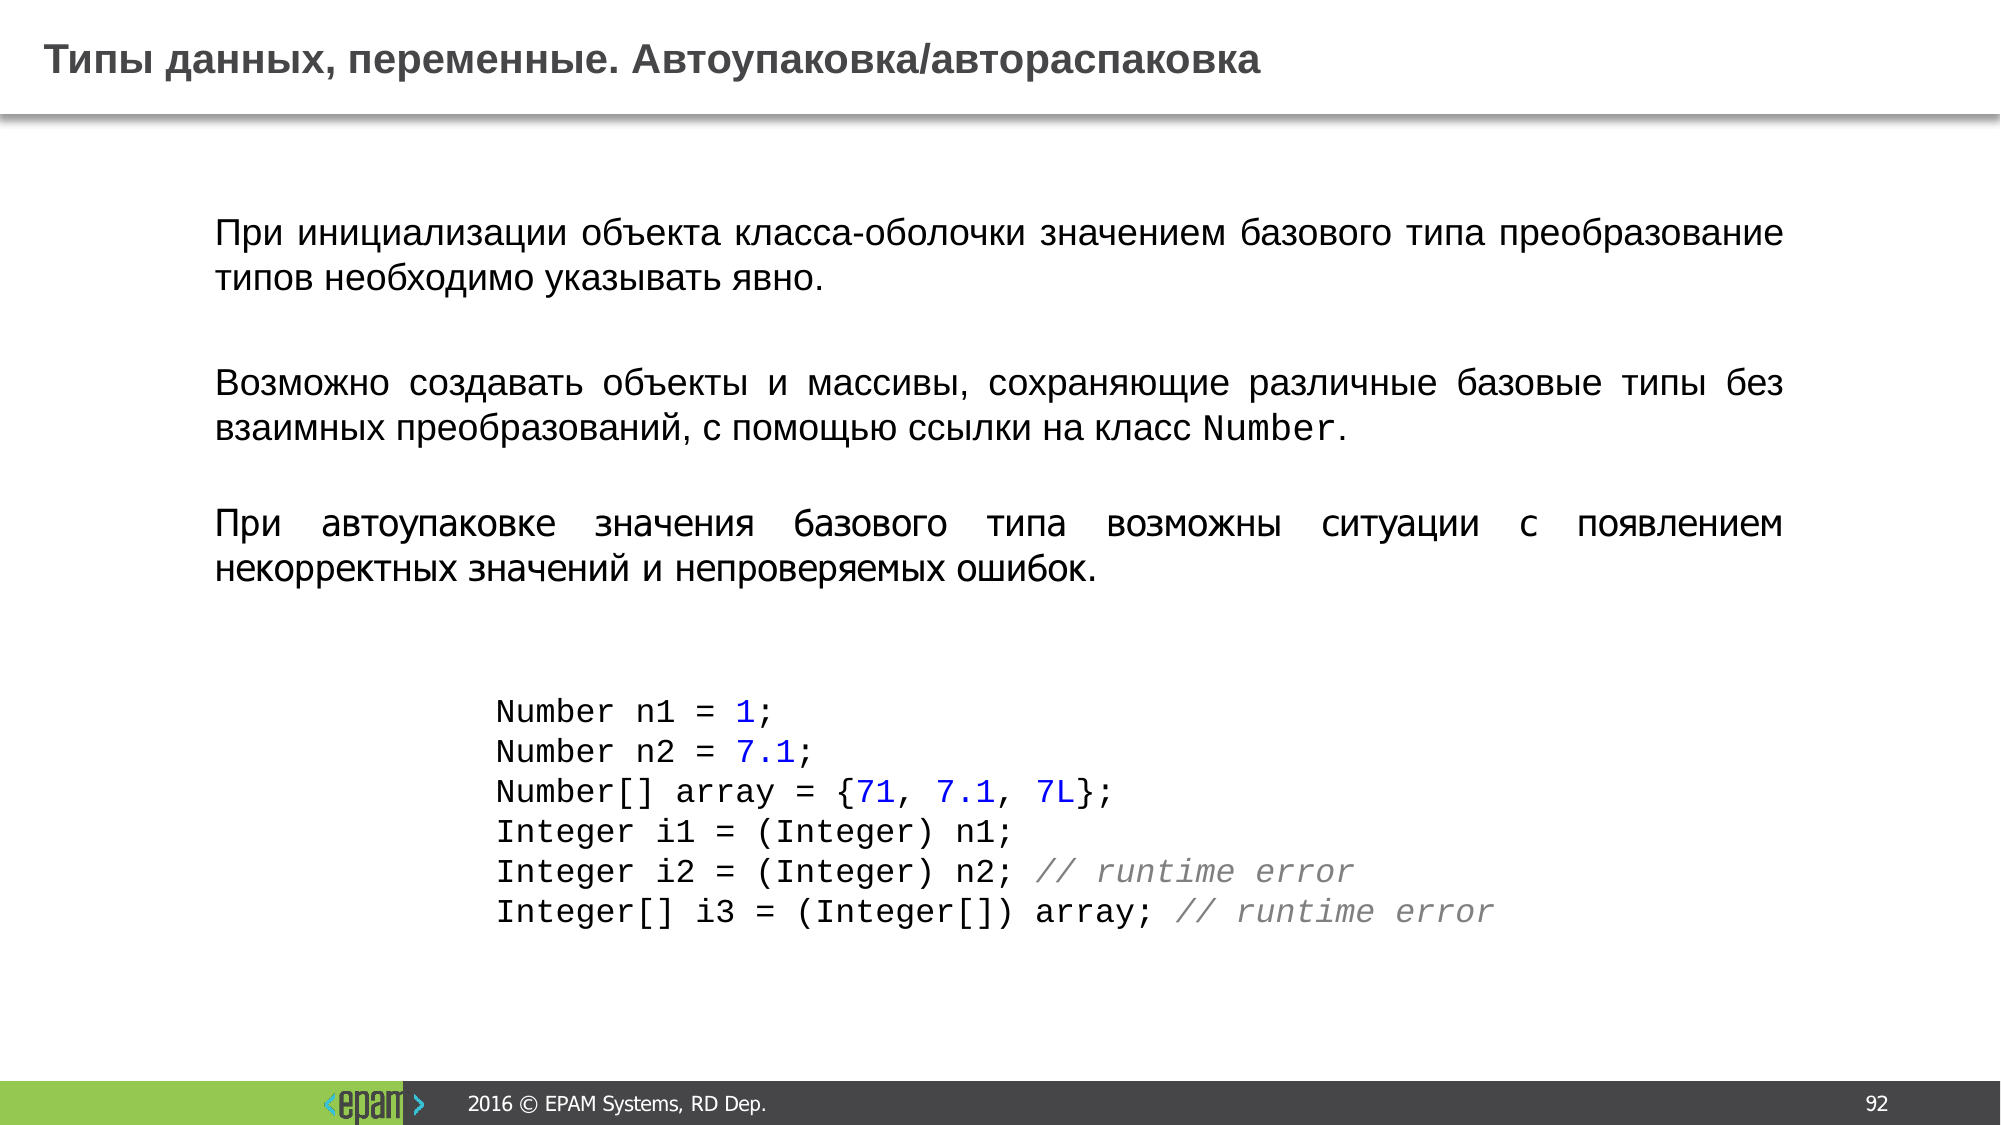

# Типы данных, переменные. Автоупаковка/автораспаковка
При инициализации объекта класса-оболочки значением базового типа преобразование типов необходимо указывать явно.

Возможно создавать объекты и массивы, сохраняющие различные базовые типы без взаимных преобразований, с помощью ссылки на класс Number.

При автоупаковке значения базового типа возможны ситуации с появлением некорректных значений и непроверяемых ошибок.

Number n1 = 1;
Number n2 = 7.1;
Number[] array = {71, 7.1, 7L};
Integer i1 = (Integer) n1;
Integer i2 = (Integer) n2; // runtime error
Integer[] i3 = (Integer[]) array; // runtime error
2016 © EPAM Systems, RD Dep.
92